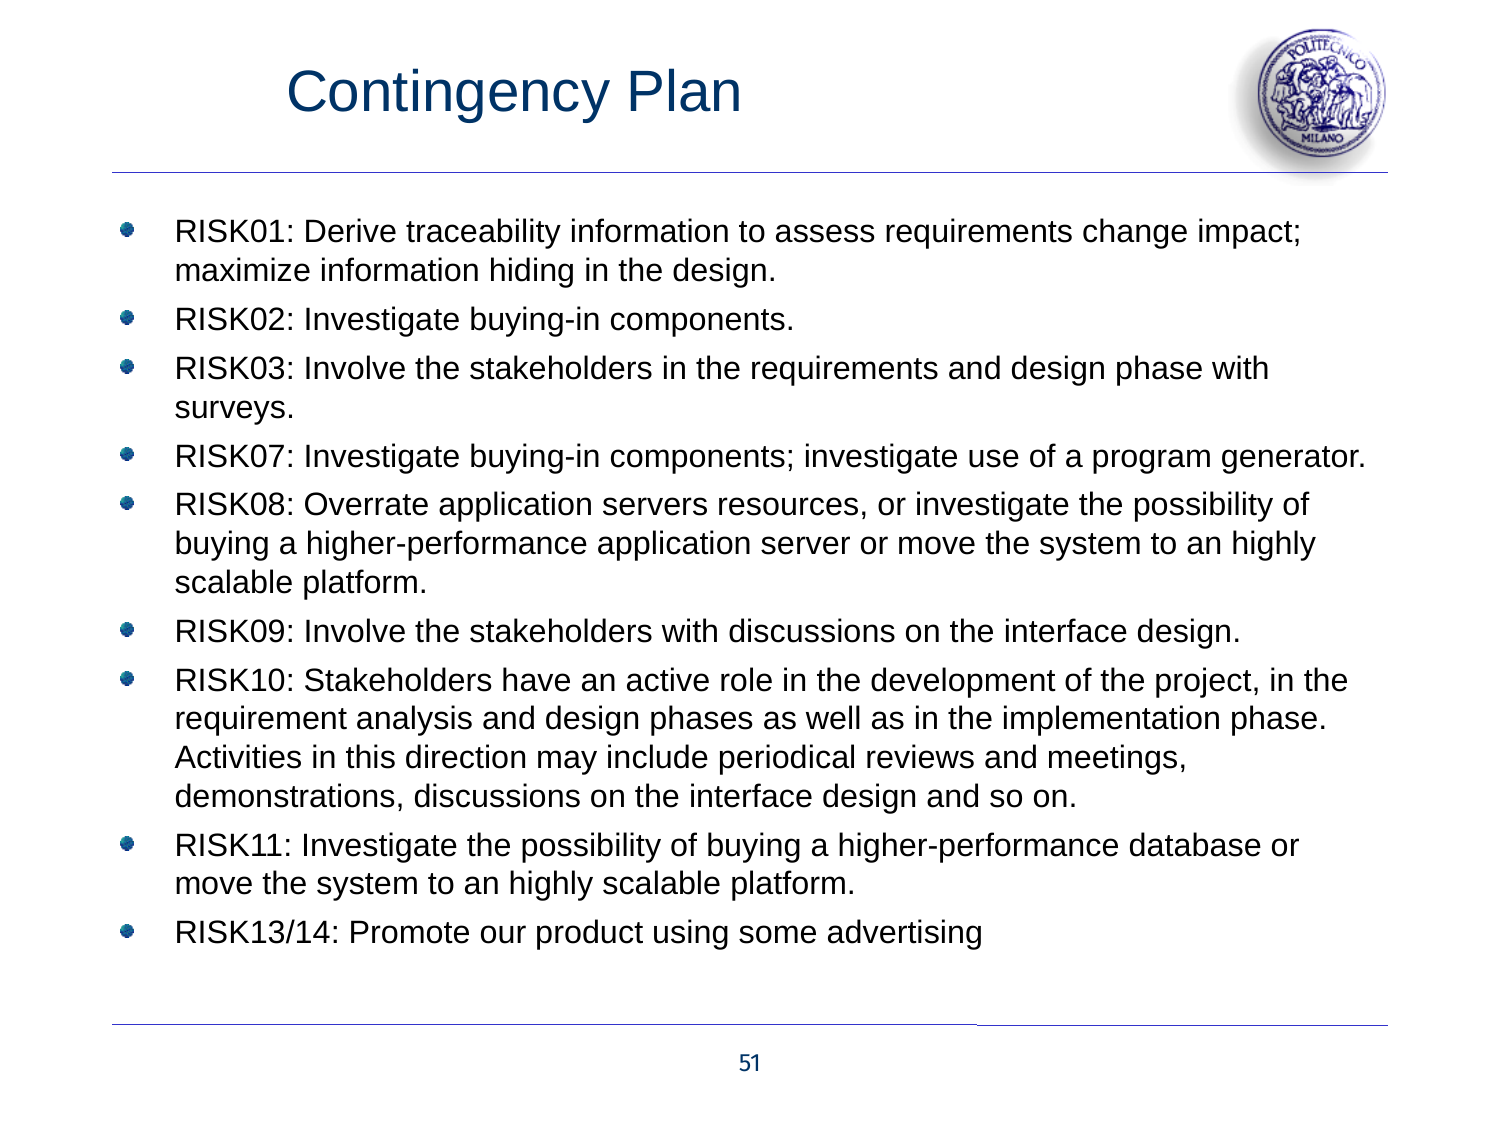

# Contingency Plan
RISK01: Derive traceability information to assess requirements change impact; maximize information hiding in the design.
RISK02: Investigate buying-in components.
RISK03: Involve the stakeholders in the requirements and design phase with surveys.
RISK07: Investigate buying-in components; investigate use of a program generator.
RISK08: Overrate application servers resources, or investigate the possibility of buying a higher-performance application server or move the system to an highly scalable platform.
RISK09: Involve the stakeholders with discussions on the interface design.
RISK10: Stakeholders have an active role in the development of the project, in the requirement analysis and design phases as well as in the implementation phase. Activities in this direction may include periodical reviews and meetings, demonstrations, discussions on the interface design and so on.
RISK11: Investigate the possibility of buying a higher-performance database or move the system to an highly scalable platform.
RISK13/14: Promote our product using some advertising
51